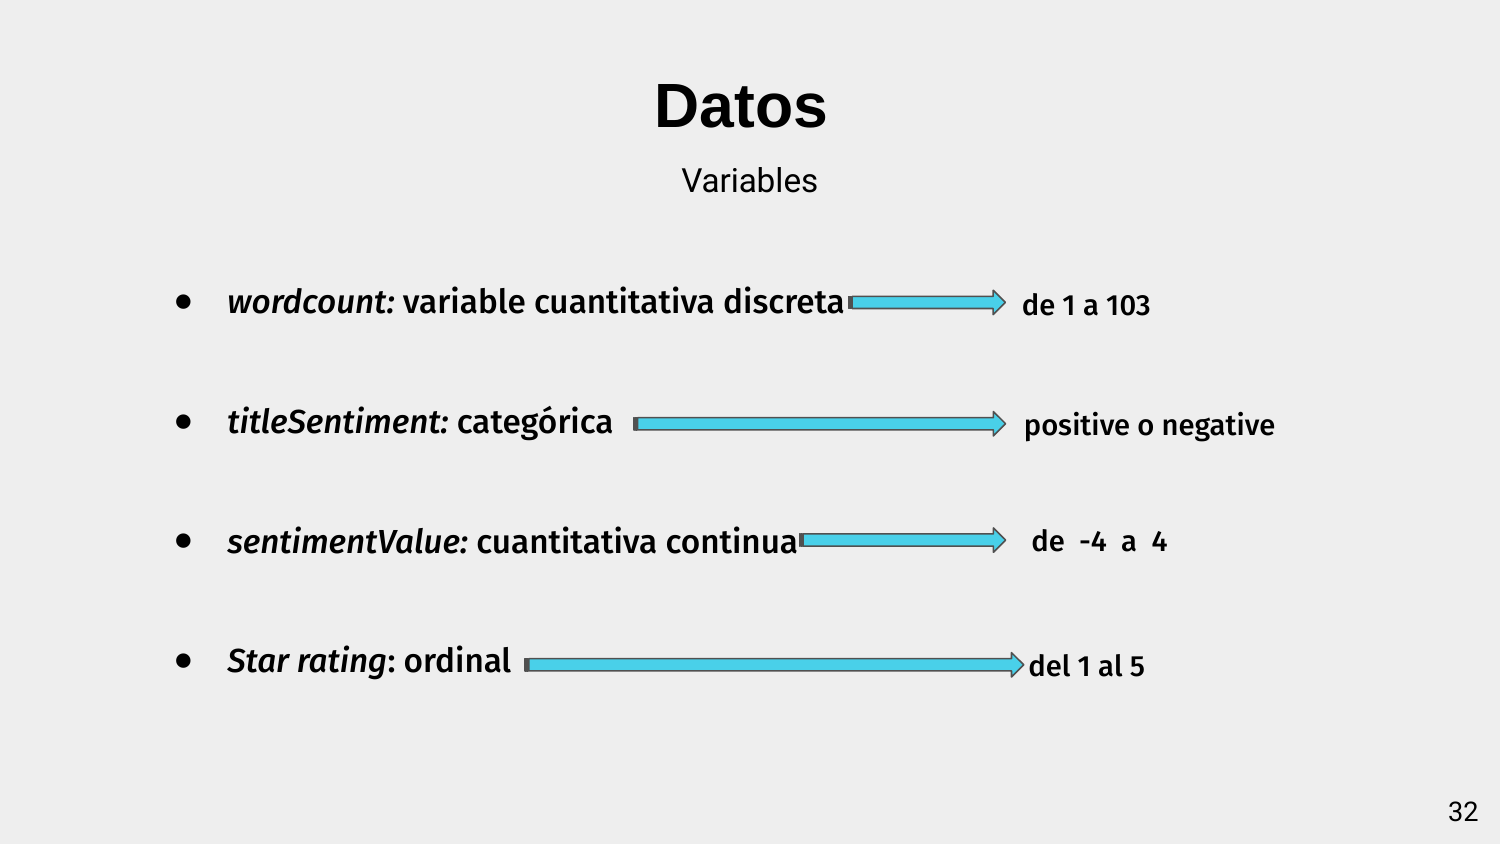

# Datos
Variables
wordcount: variable cuantitativa discreta

titleSentiment: categórica

sentimentValue: cuantitativa continua

Star rating: ordinal
 de 1 a 103

positive o negative

de  -4  a  4

del 1 al 5

32